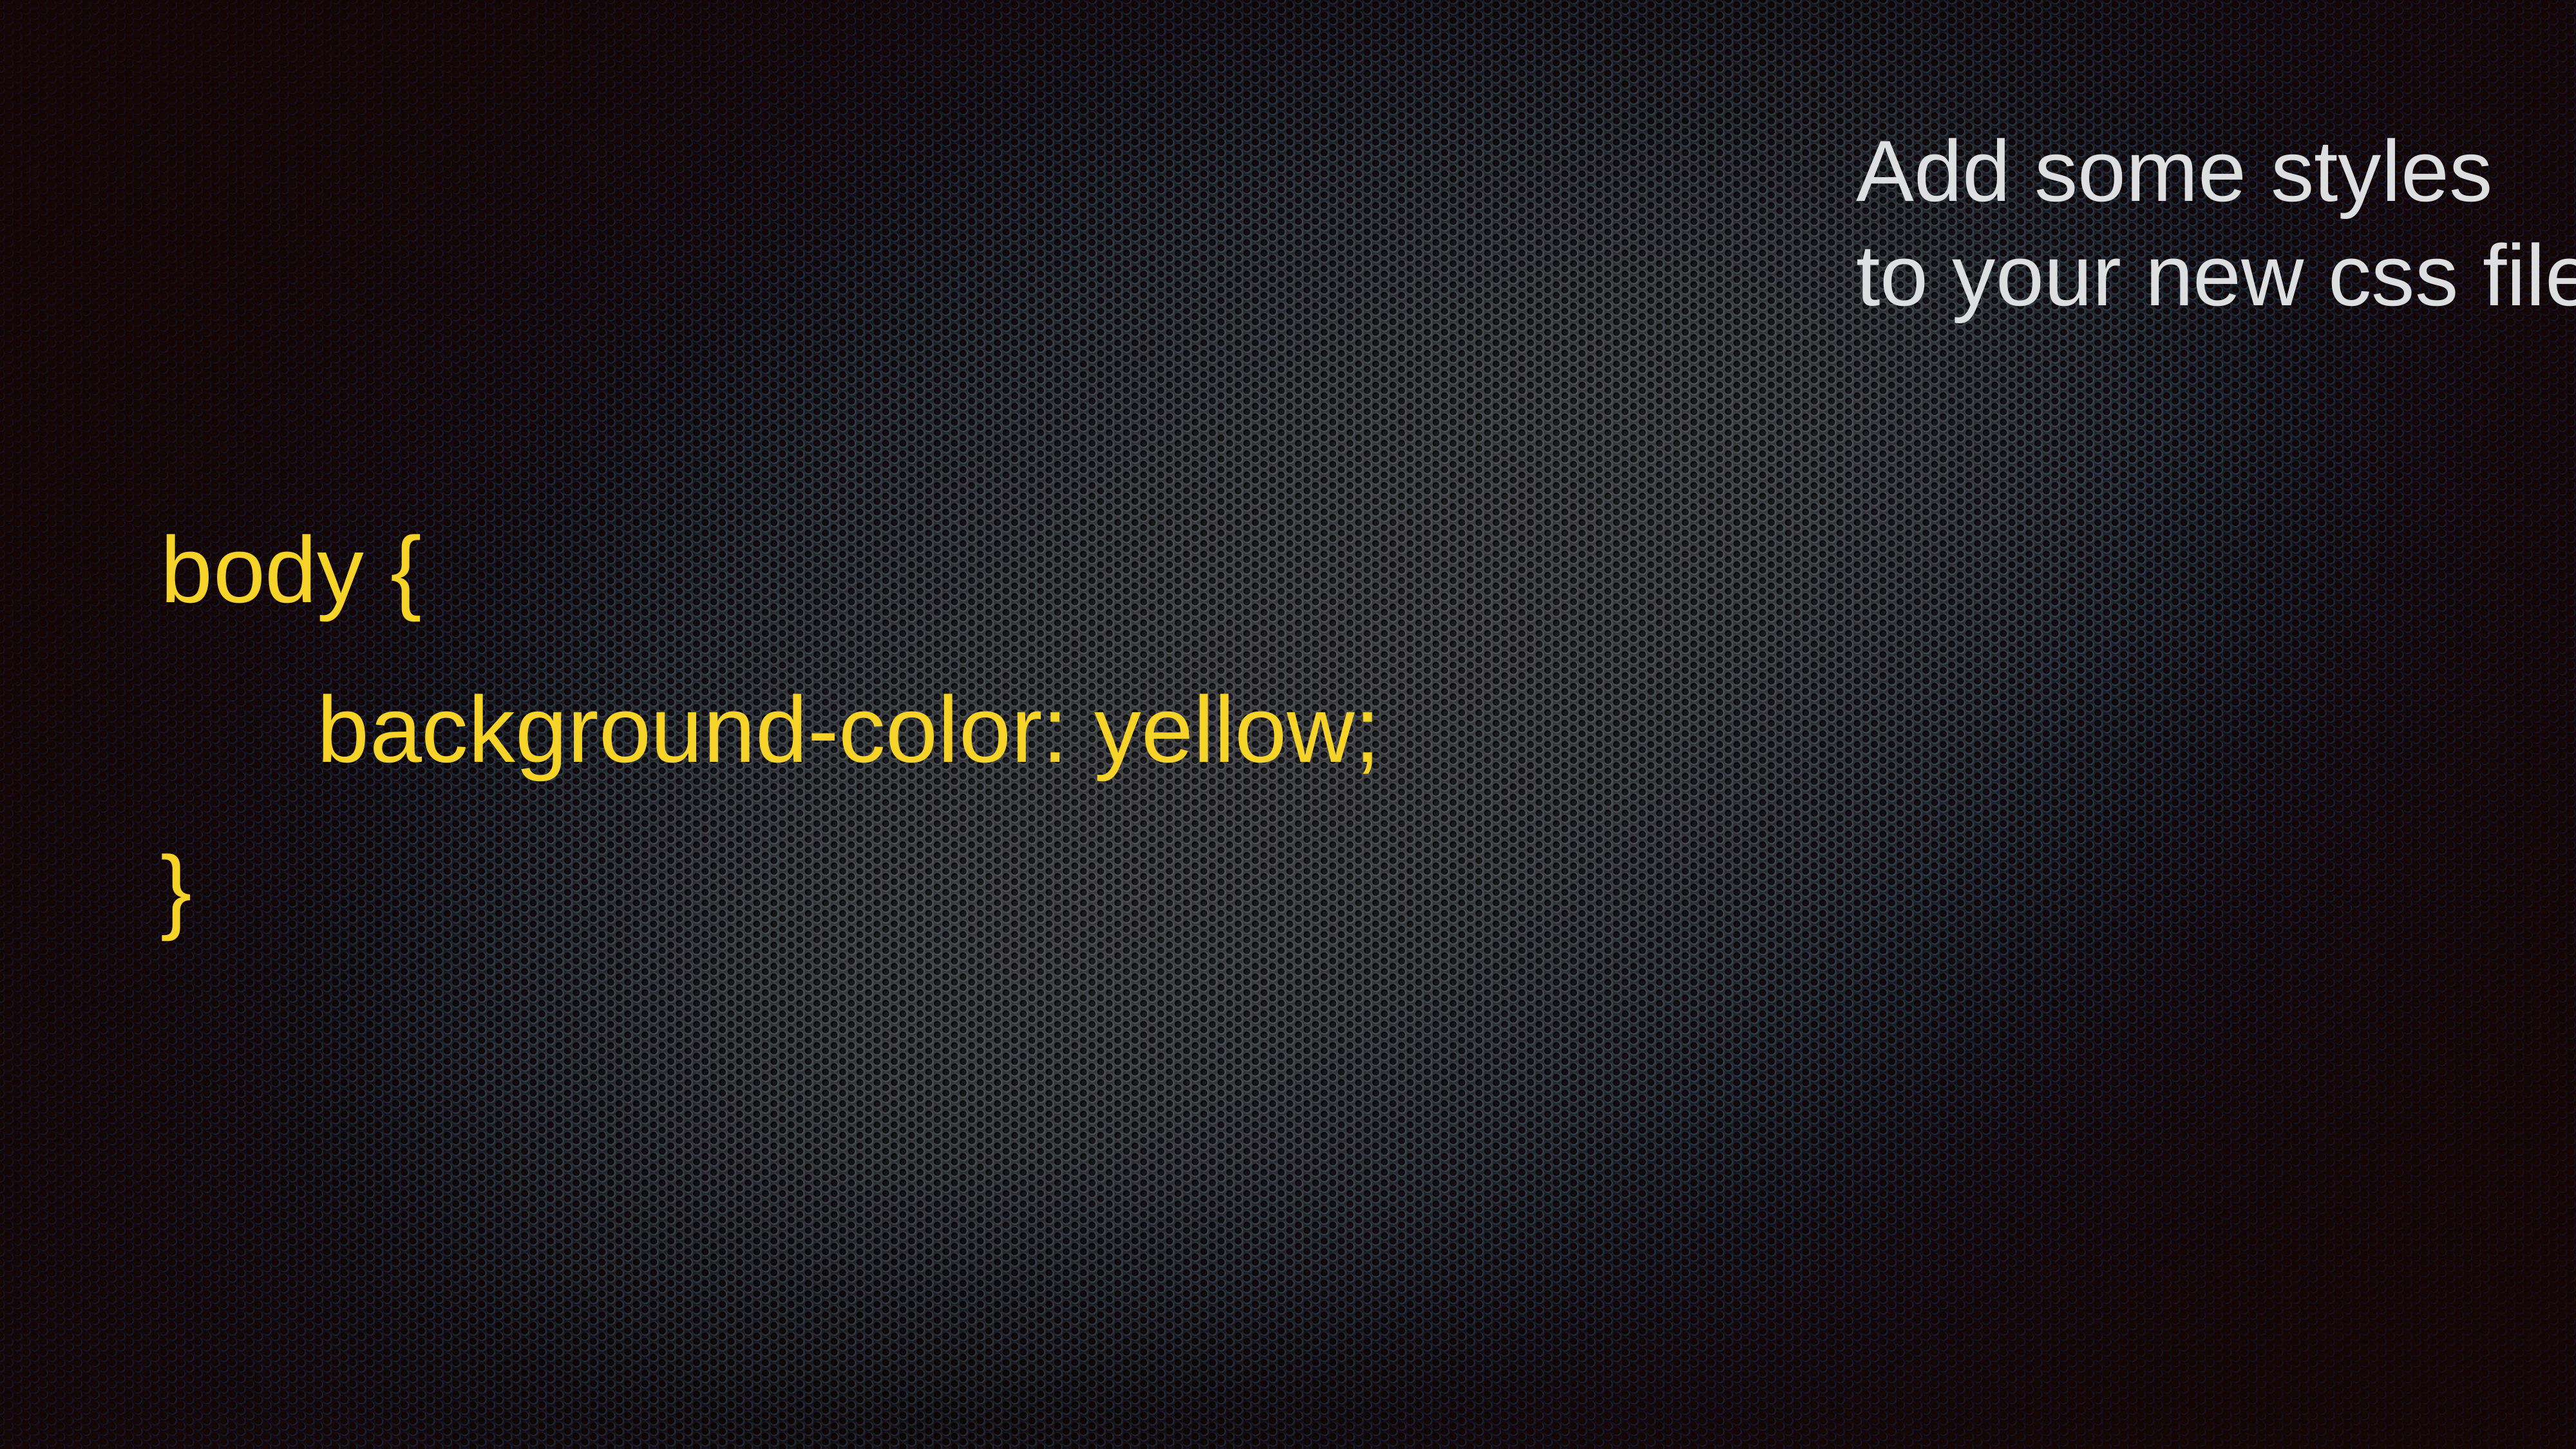

# Add some styles
to your new css file
body {
      background-color: yellow;
}